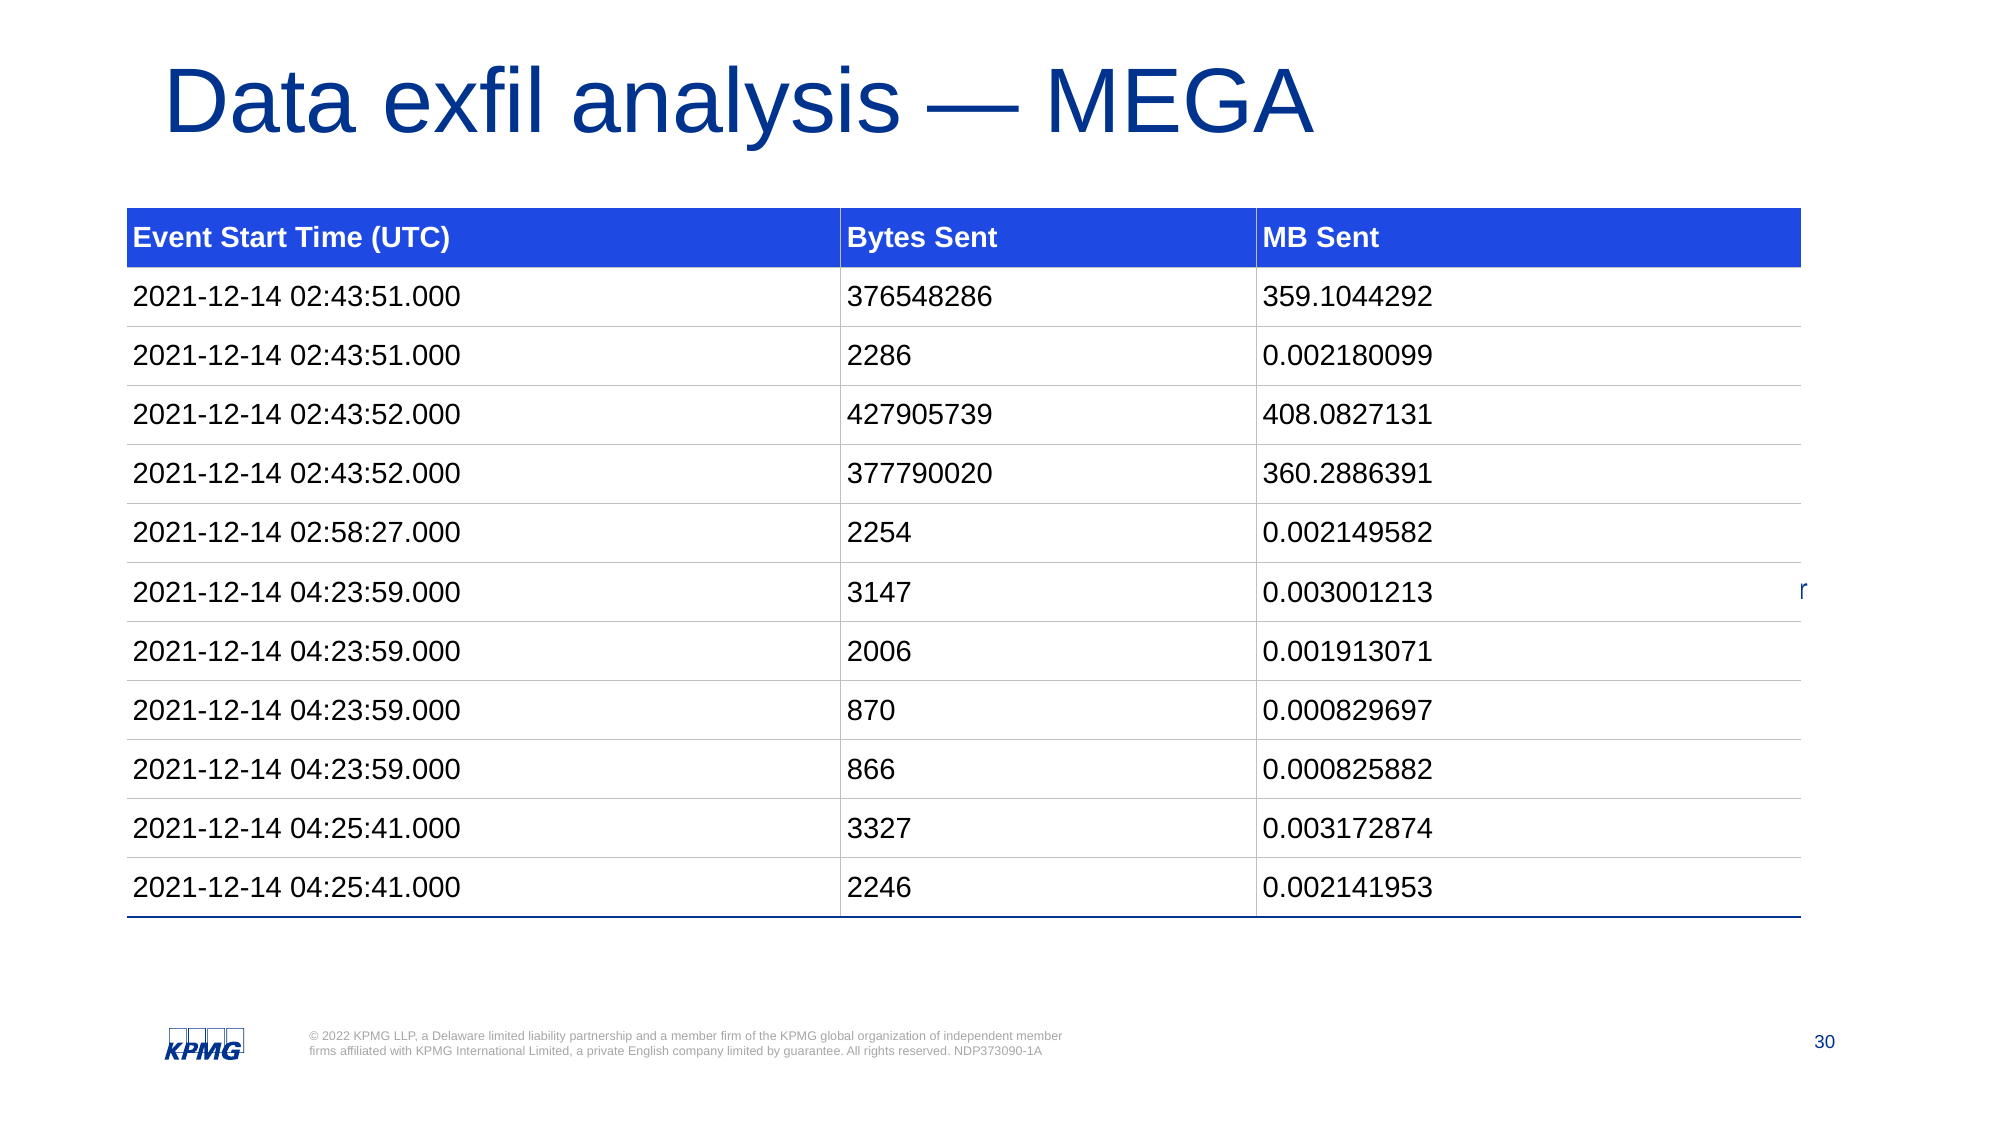

# Data exfil analysis — MEGA
| Event Start Time (UTC) | Bytes Sent | MB Sent |
| --- | --- | --- |
| 2021-12-14 02:43:51.000 | 376548286 | 359.1044292 |
| 2021-12-14 02:43:51.000 | 2286 | 0.002180099 |
| 2021-12-14 02:43:52.000 | 427905739 | 408.0827131 |
| 2021-12-14 02:43:52.000 | 377790020 | 360.2886391 |
| 2021-12-14 02:58:27.000 | 2254 | 0.002149582 |
| 2021-12-14 04:23:59.000 | 3147 | 0.003001213 |
| 2021-12-14 04:23:59.000 | 2006 | 0.001913071 |
| 2021-12-14 04:23:59.000 | 870 | 0.000829697 |
| 2021-12-14 04:23:59.000 | 866 | 0.000825882 |
| 2021-12-14 04:25:41.000 | 3327 | 0.003172874 |
| 2021-12-14 04:25:41.000 | 2246 | 0.002141953 |
MEGA activity identified through host and firewall log analysis
MEGA logs located on EXCHANGE3: C:\Users\administrator\AppData\Local\Mega Limited\MEGAsync\logs
Approximately 73GB exfiltrated through MEGA through three (3) systems
EXCHANGE3 had ~ 65GB exfiltrated
BACKUP5 had ~ 7GB exfiltrated
FILESERVER1 had ~ 50MB exfiltrated
Palo Alto firewall query:
((receive_time geq '2021/12/11 00:00:00') and (receive_time leq '2021/12/17 00:00:00')) and ((app eq mega) or (app eq mega-base) or (app eq megachat) or (app eq megaproxy) or (app eq megashare) or (app eq megashares) or (app eq megaupload) or (app eq megavideo))